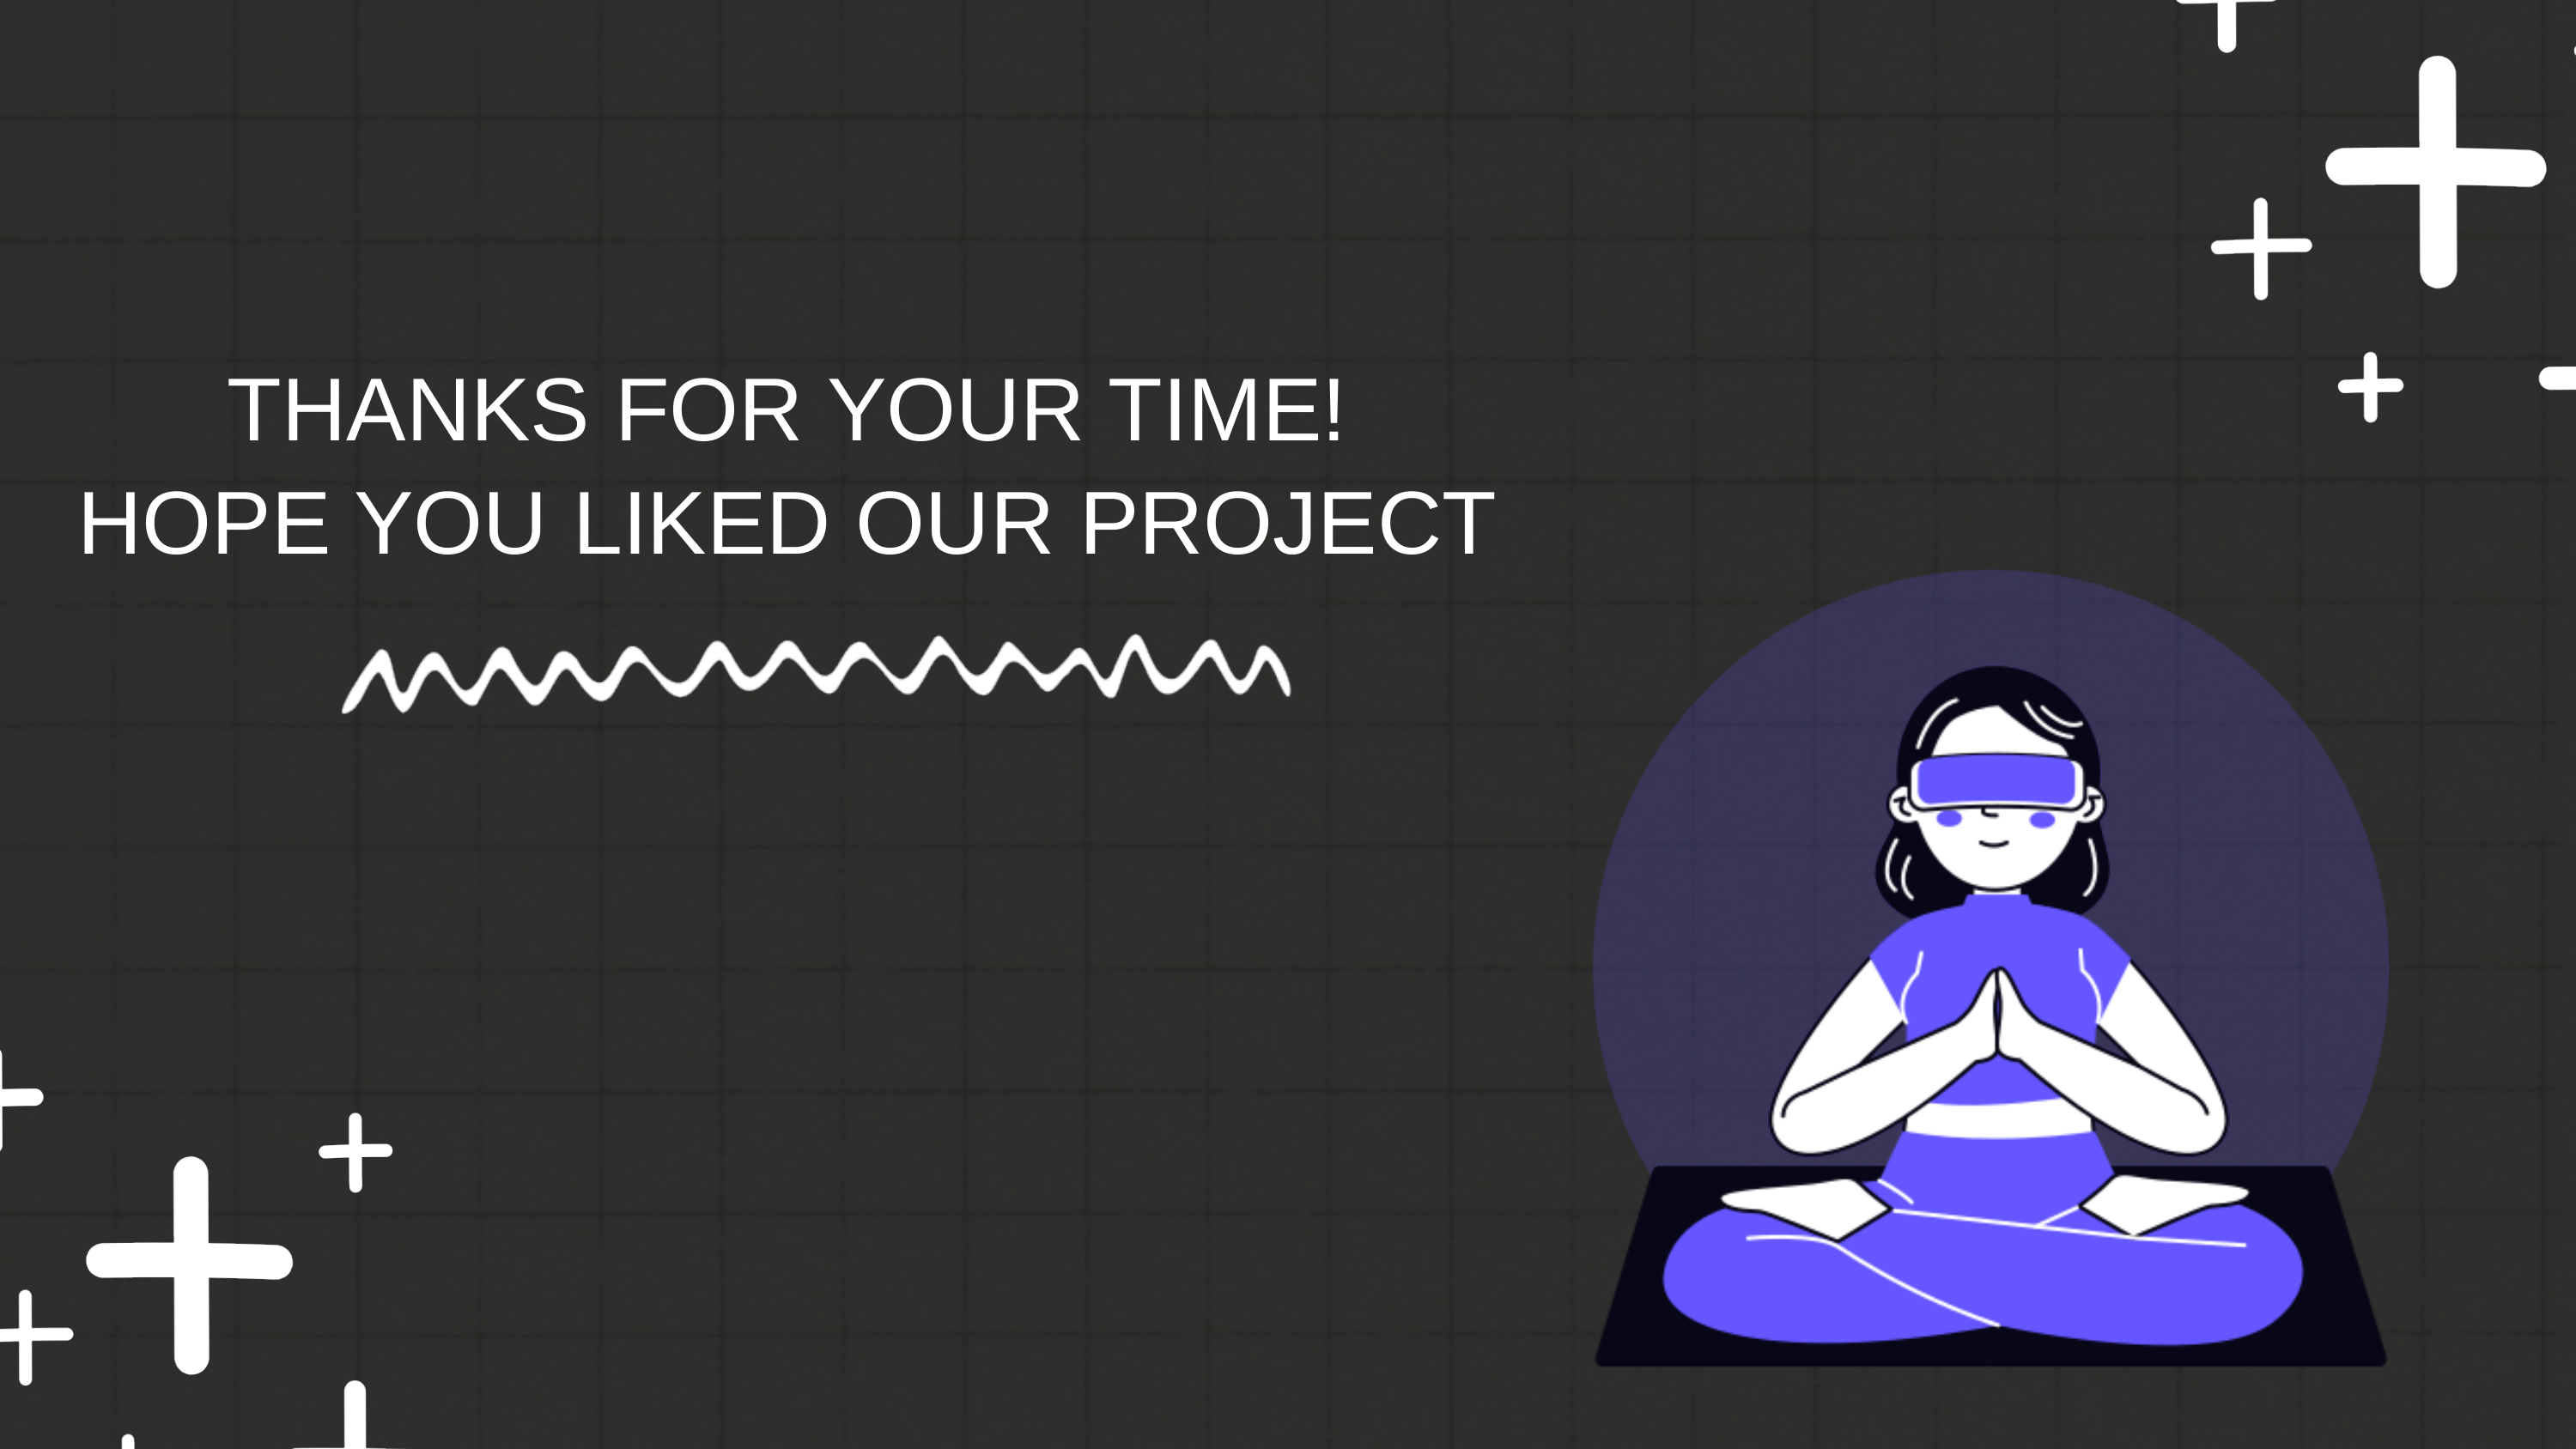

THANKS FOR YOUR TIME!

HOPE YOU LIKED OUR PROJECT